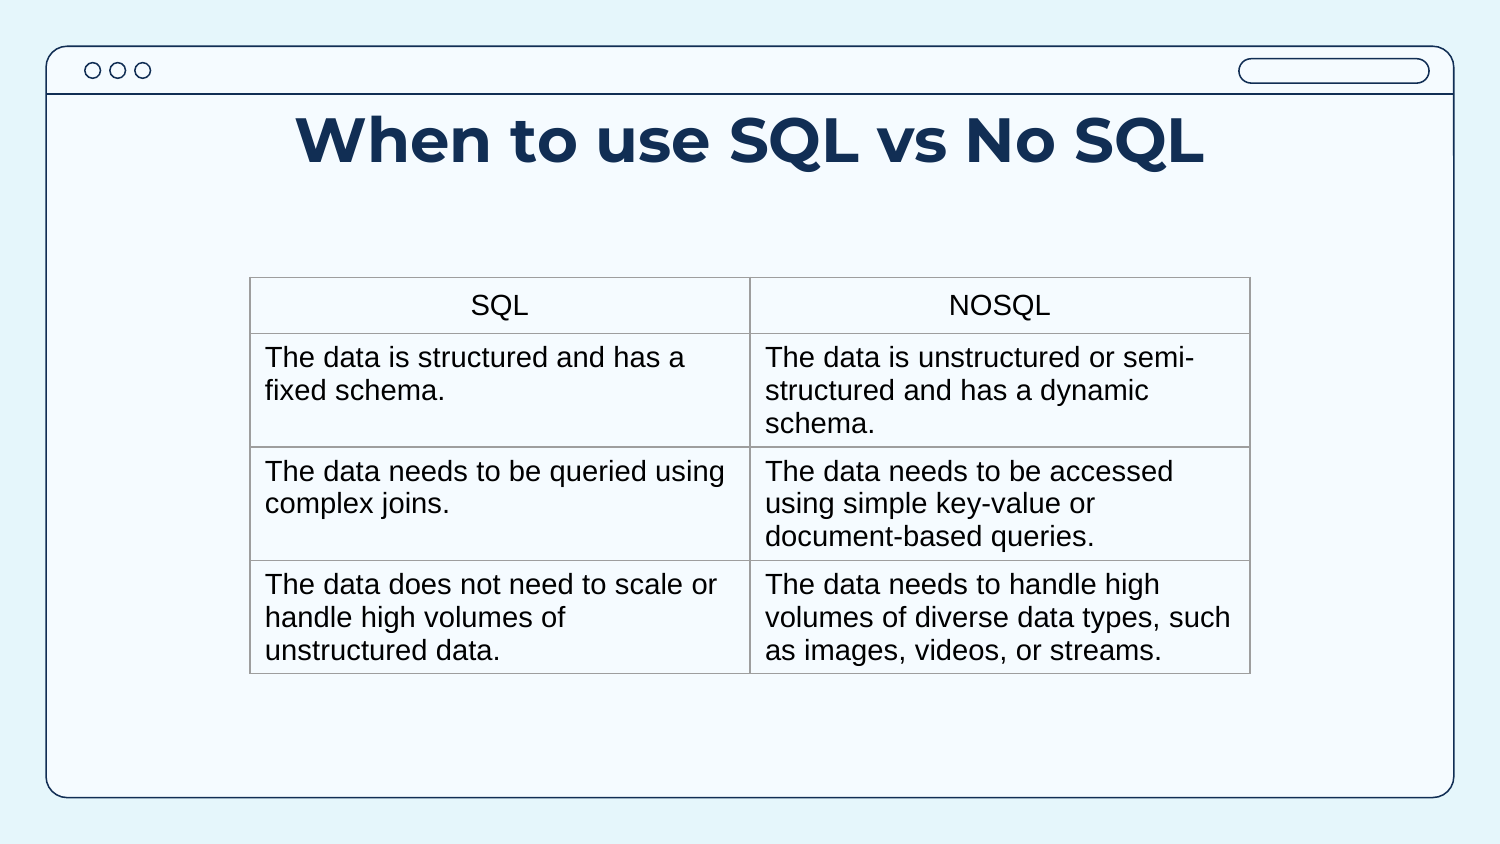

# When to use SQL vs No SQL
| SQL | NOSQL |
| --- | --- |
| The data is structured and has a fixed schema. | The data is unstructured or semi-structured and has a dynamic schema. |
| The data needs to be queried using complex joins. | The data needs to be accessed using simple key-value or document-based queries. |
| The data does not need to scale or handle high volumes of unstructured data. | The data needs to handle high volumes of diverse data types, such as images, videos, or streams. |